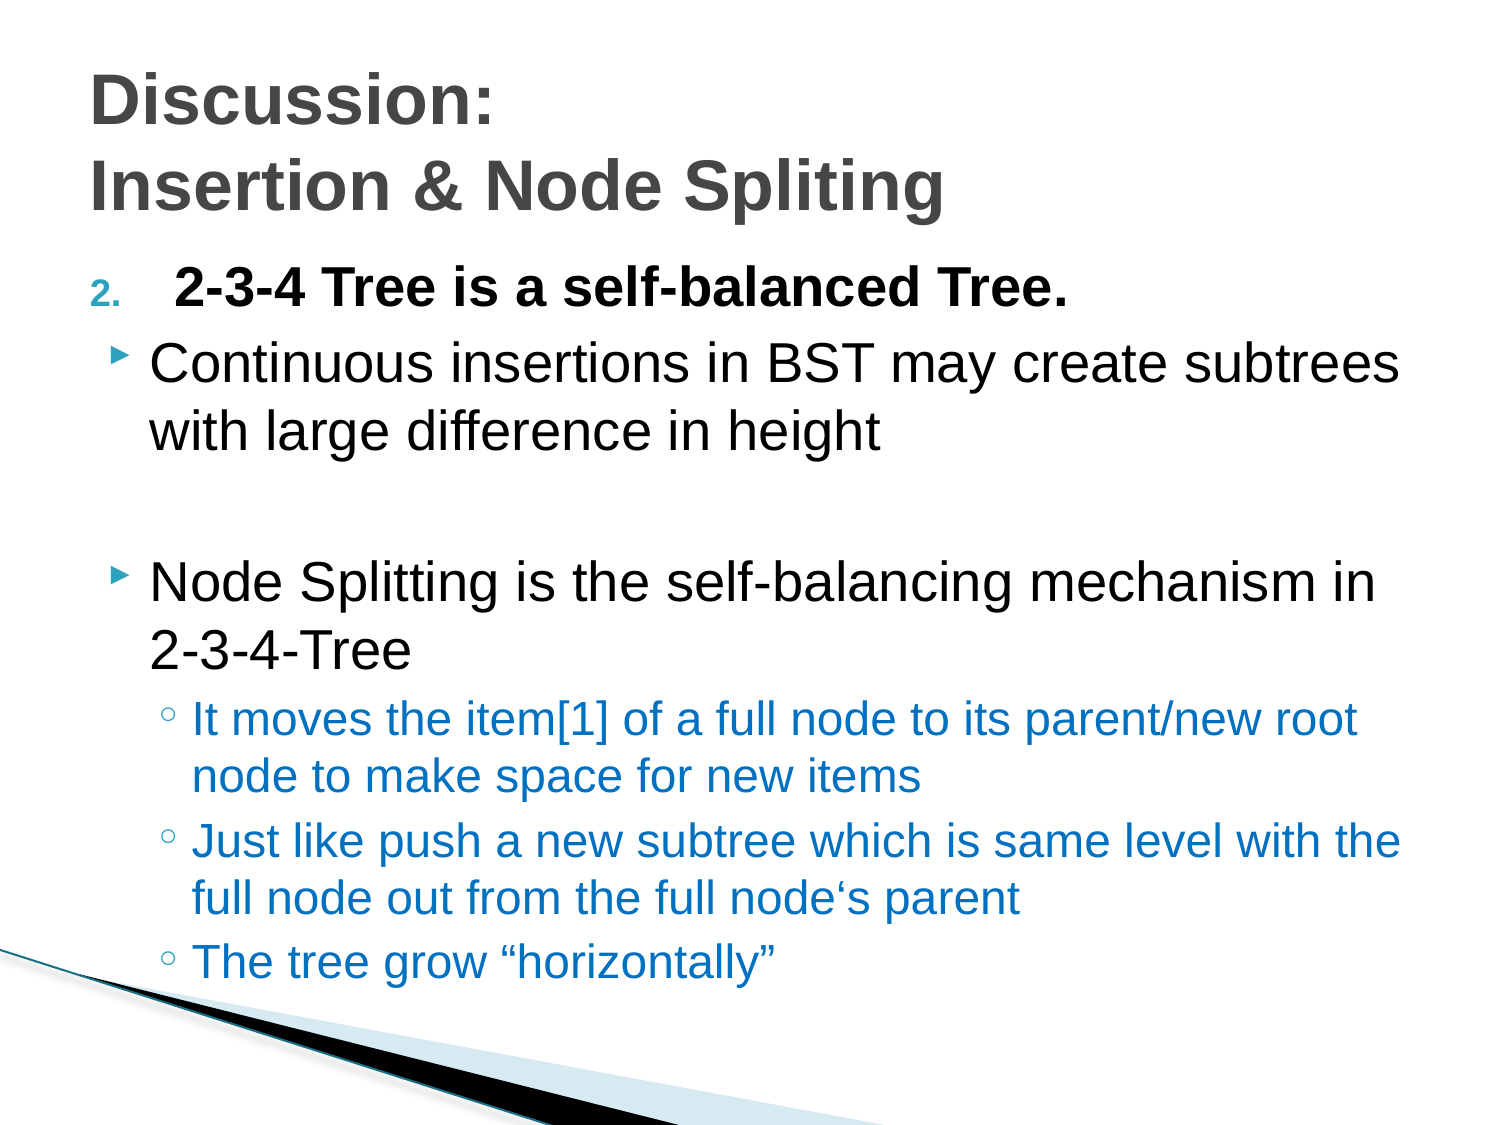

# Discussion: Insertion & Node Spliting
2-3-4 Tree is a self-balanced Tree.
Continuous insertions in BST may create subtrees with large difference in height

Node Splitting is the self-balancing mechanism in 2-3-4-Tree
It moves the item[1] of a full node to its parent/new root node to make space for new items
Just like push a new subtree which is same level with the full node out from the full node‘s parent
The tree grow “horizontally”